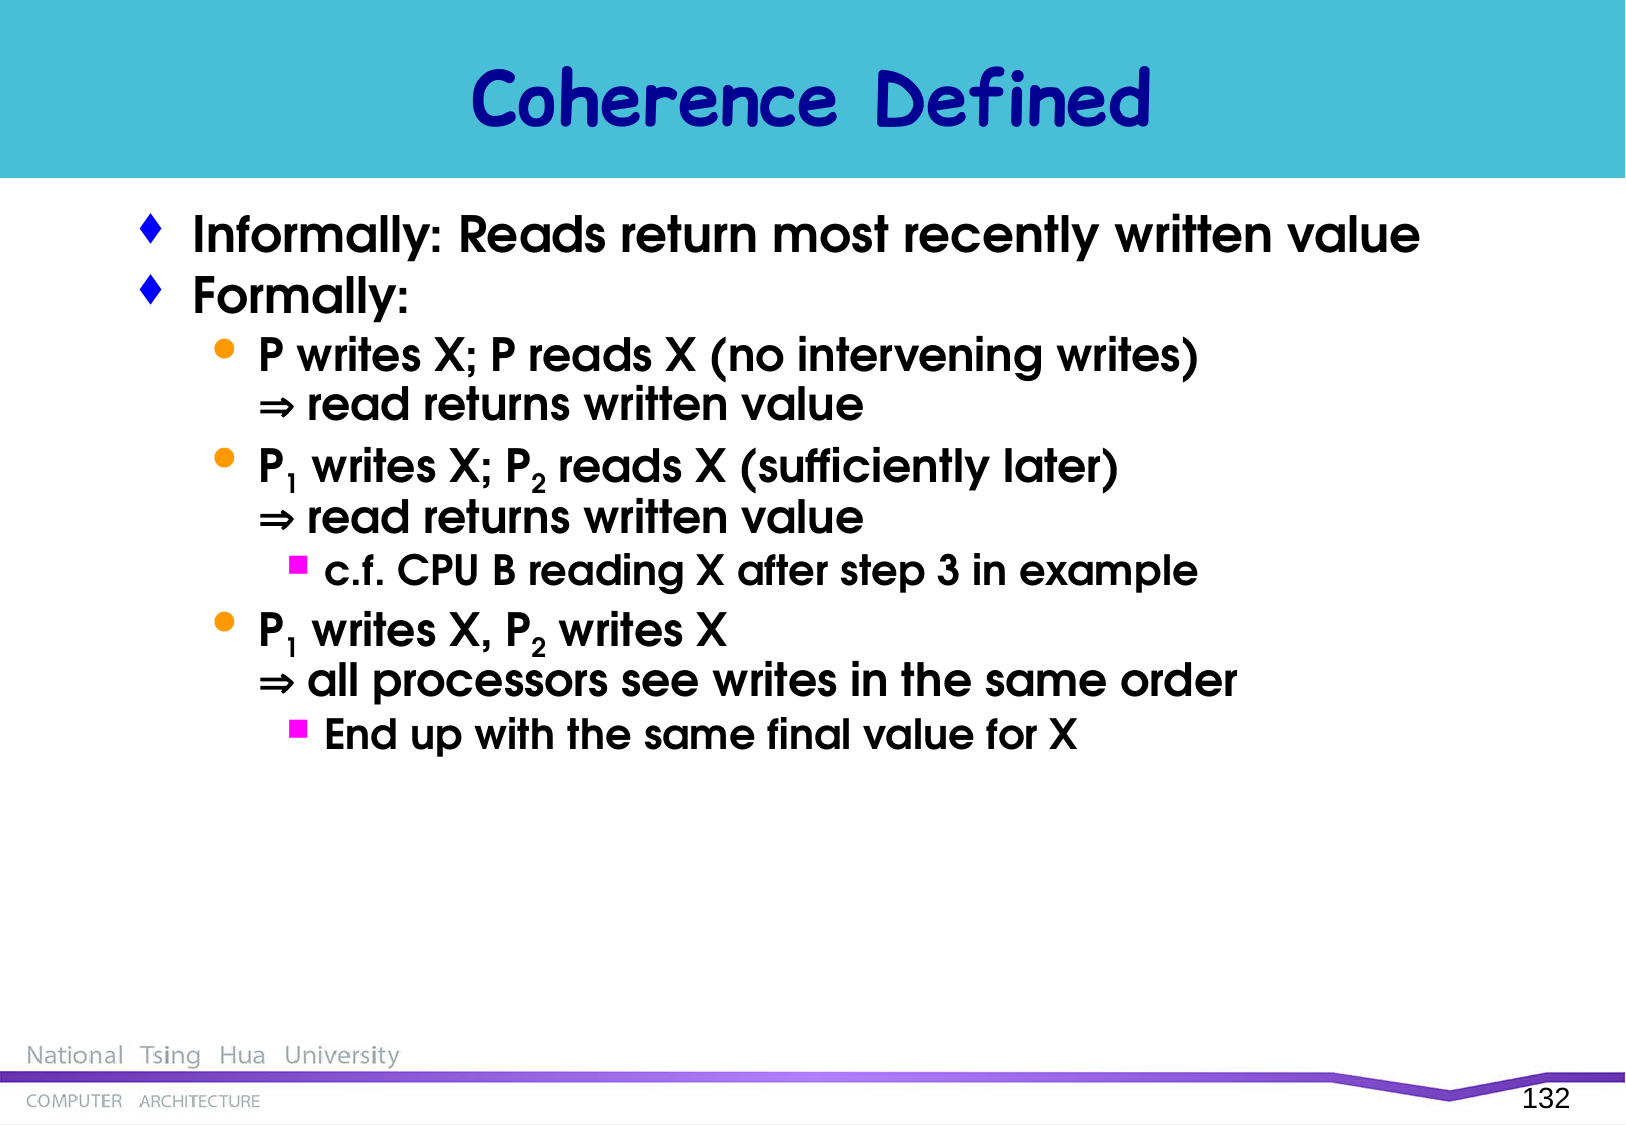

# Coherence Defined
Informally: Reads return most recently written value
Formally:
P writes X; P reads X (no intervening writes)
⇒ read returns written value
P1 writes X; P2 reads X (sufficiently later)
⇒ read returns written value
c.f. CPU B reading X after step 3 in example
P1 writes X, P2 writes X
⇒ all processors see writes in the same order
End up with the same final value for X
132